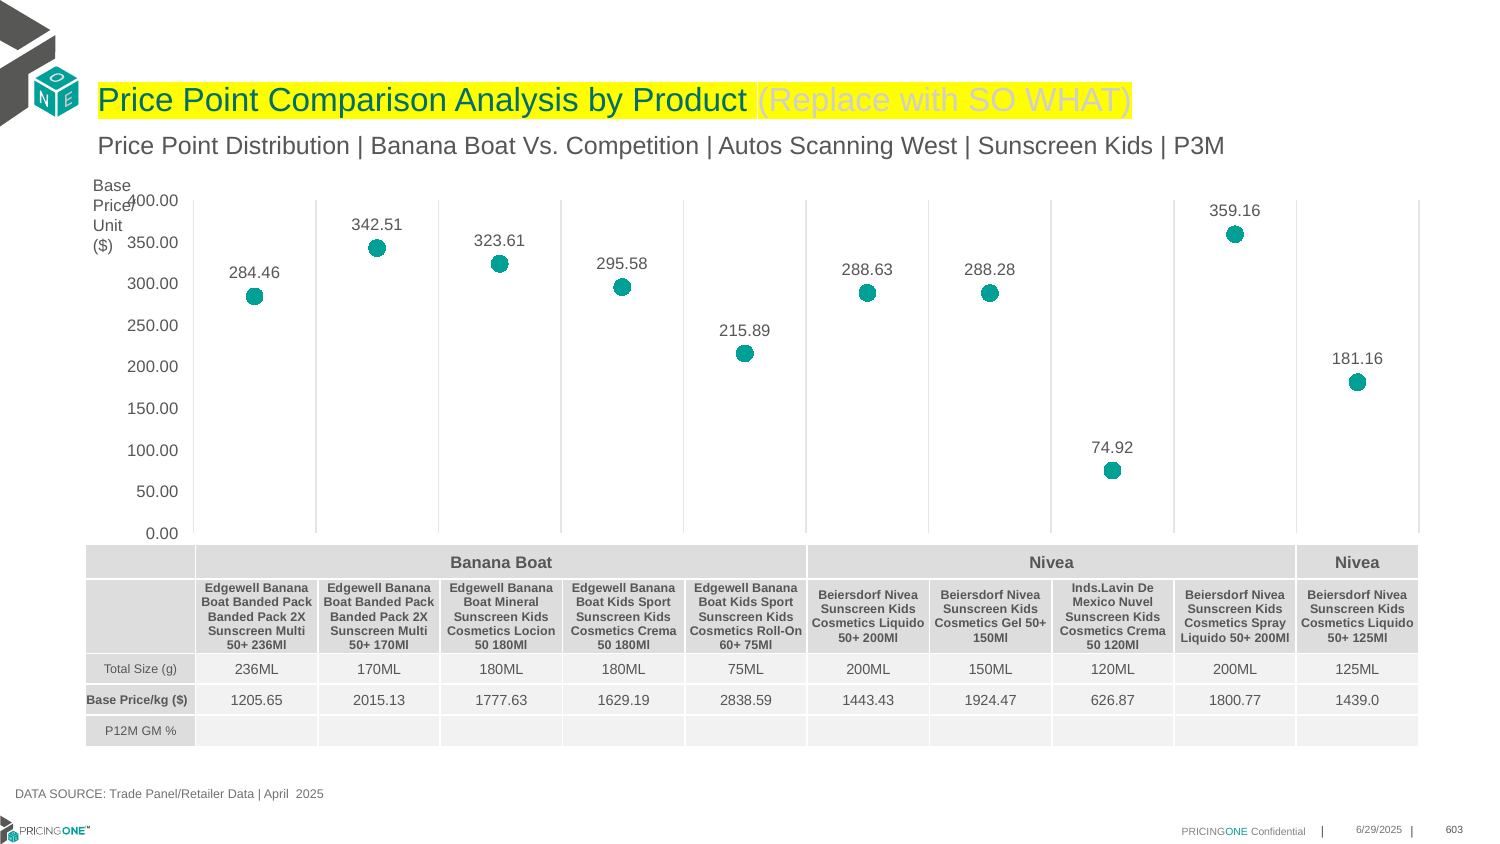

# Price Point Comparison Analysis by Product (Replace with SO WHAT)
Price Point Distribution | Banana Boat Vs. Competition | Autos Scanning West | Sunscreen Kids | P3M
Base Price/Unit ($)

### Chart

| Category | Base Price/Unit |
|---|---|
| Edgewell Banana Boat Banded Pack Banded Pack 2X Sunscreen Multi 50+ 236Ml | 284.46 |
| Edgewell Banana Boat Banded Pack Banded Pack 2X Sunscreen Multi 50+ 170Ml | 342.51 |
| Edgewell Banana Boat Mineral Sunscreen Kids Cosmetics Locion 50 180Ml | 323.61 |
| Edgewell Banana Boat Kids Sport Sunscreen Kids Cosmetics Crema 50 180Ml | 295.58 |
| Edgewell Banana Boat Kids Sport Sunscreen Kids Cosmetics Roll-On 60+ 75Ml | 215.89 |
| Beiersdorf Nivea Sunscreen Kids Cosmetics Liquido 50+ 200Ml | 288.63 |
| Beiersdorf Nivea Sunscreen Kids Cosmetics Gel 50+ 150Ml | 288.28 |
| Inds.Lavin De Mexico Nuvel Sunscreen Kids Cosmetics Crema 50 120Ml | 74.92 |
| Beiersdorf Nivea Sunscreen Kids Cosmetics Spray Liquido 50+ 200Ml | 359.16 |
| Beiersdorf Nivea Sunscreen Kids Cosmetics Liquido 50+ 125Ml | 181.16 |
|  | Banana Boat | Banana Boat | Banana Boat | Banana Boat | Banana Boat | Nivea | Nivea | Nuvel | Nivea | Nivea |
| --- | --- | --- | --- | --- | --- | --- | --- | --- | --- | --- |
|  | Edgewell Banana Boat Banded Pack Banded Pack 2X Sunscreen Multi 50+ 236Ml | Edgewell Banana Boat Banded Pack Banded Pack 2X Sunscreen Multi 50+ 170Ml | Edgewell Banana Boat Mineral Sunscreen Kids Cosmetics Locion 50 180Ml | Edgewell Banana Boat Kids Sport Sunscreen Kids Cosmetics Crema 50 180Ml | Edgewell Banana Boat Kids Sport Sunscreen Kids Cosmetics Roll-On 60+ 75Ml | Beiersdorf Nivea Sunscreen Kids Cosmetics Liquido 50+ 200Ml | Beiersdorf Nivea Sunscreen Kids Cosmetics Gel 50+ 150Ml | Inds.Lavin De Mexico Nuvel Sunscreen Kids Cosmetics Crema 50 120Ml | Beiersdorf Nivea Sunscreen Kids Cosmetics Spray Liquido 50+ 200Ml | Beiersdorf Nivea Sunscreen Kids Cosmetics Liquido 50+ 125Ml |
| Total Size (g) | 236ML | 170ML | 180ML | 180ML | 75ML | 200ML | 150ML | 120ML | 200ML | 125ML |
| Base Price/kg ($) | 1205.65 | 2015.13 | 1777.63 | 1629.19 | 2838.59 | 1443.43 | 1924.47 | 626.87 | 1800.77 | 1439.0 |
| P12M GM % |  |  |  |  |  |  |  |  |  |  |
DATA SOURCE: Trade Panel/Retailer Data | April  2025

6/29/2025
603